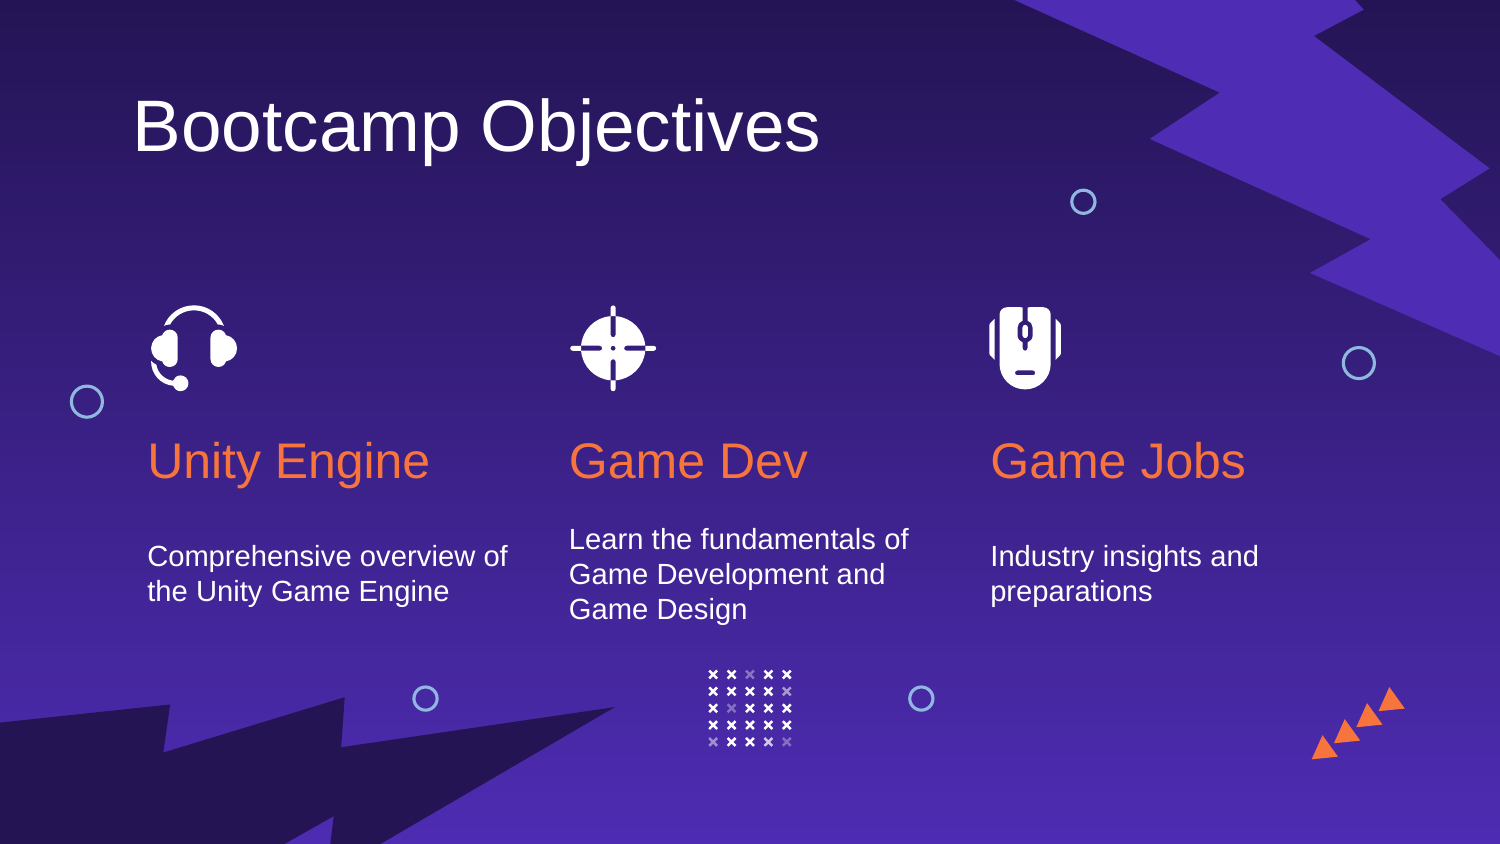

Bootcamp Objectives

# Unity Engine
Game Dev
Game Jobs
Comprehensive overview of the Unity Game Engine
Learn the fundamentals of Game Development and Game Design
Industry insights and preparations